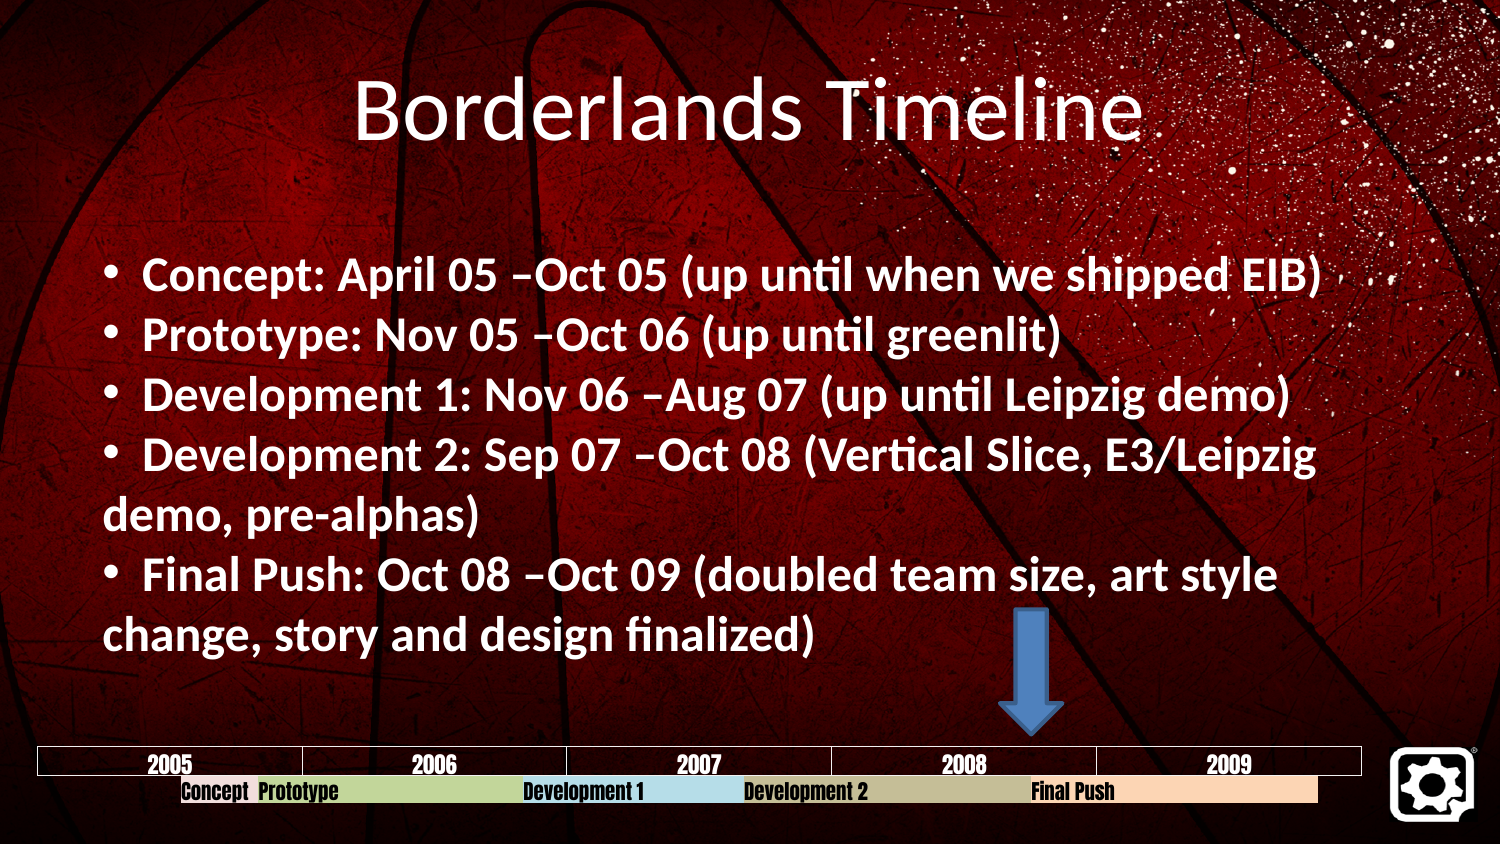

# Borderlands Timeline
  Concept: April 05 –Oct 05 (up until when we shipped EIB)
  Prototype: Nov 05 –Oct 06 (up until greenlit)
  Development 1: Nov 06 –Aug 07 (up until Leipzig demo)
  Development 2: Sep 07 –Oct 08 (Vertical Slice, E3/Leipzig demo, pre-alphas)
  Final Push: Oct 08 –Oct 09 (doubled team size, art style change, story and design finalized)

| 2005 |  |  |  |  |  |  |  |  | 2006 |  | 2007 |  | 2008 |  | 2009 |  |  |
| --- | --- | --- | --- | --- | --- | --- | --- | --- | --- | --- | --- | --- | --- | --- | --- | --- | --- |
|  |  |  |  |  |  |  | Concept | Prototype |  | Development 1 |  | Development 2 |  | Final Push |  |  |  |